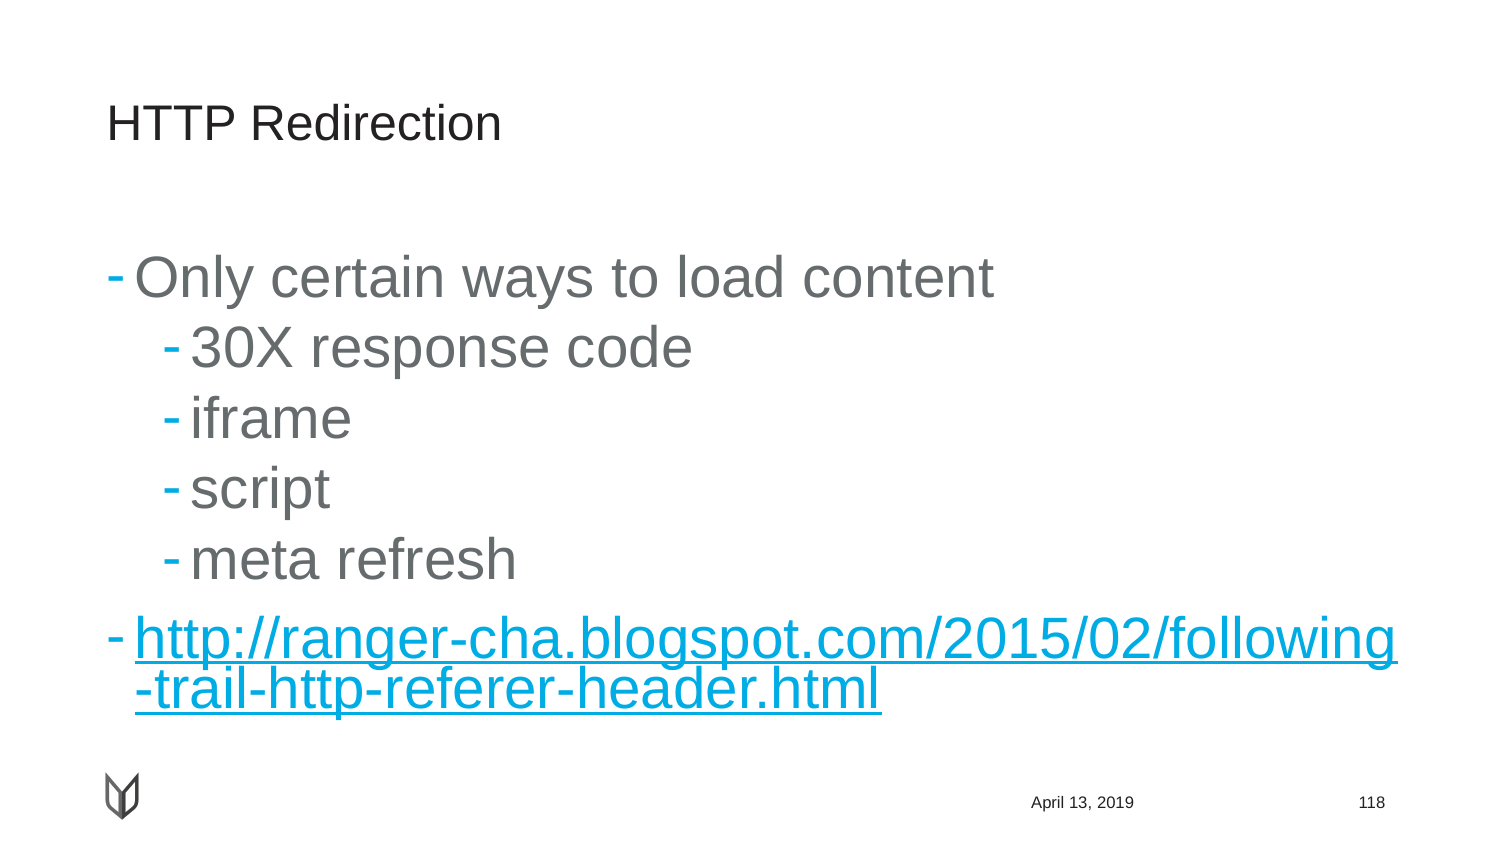

# HTTP Redirection
Only certain ways to load content
30X response code
iframe
script
meta refresh
http://ranger-cha.blogspot.com/2015/02/following-trail-http-referer-header.html

April 13, 2019
118